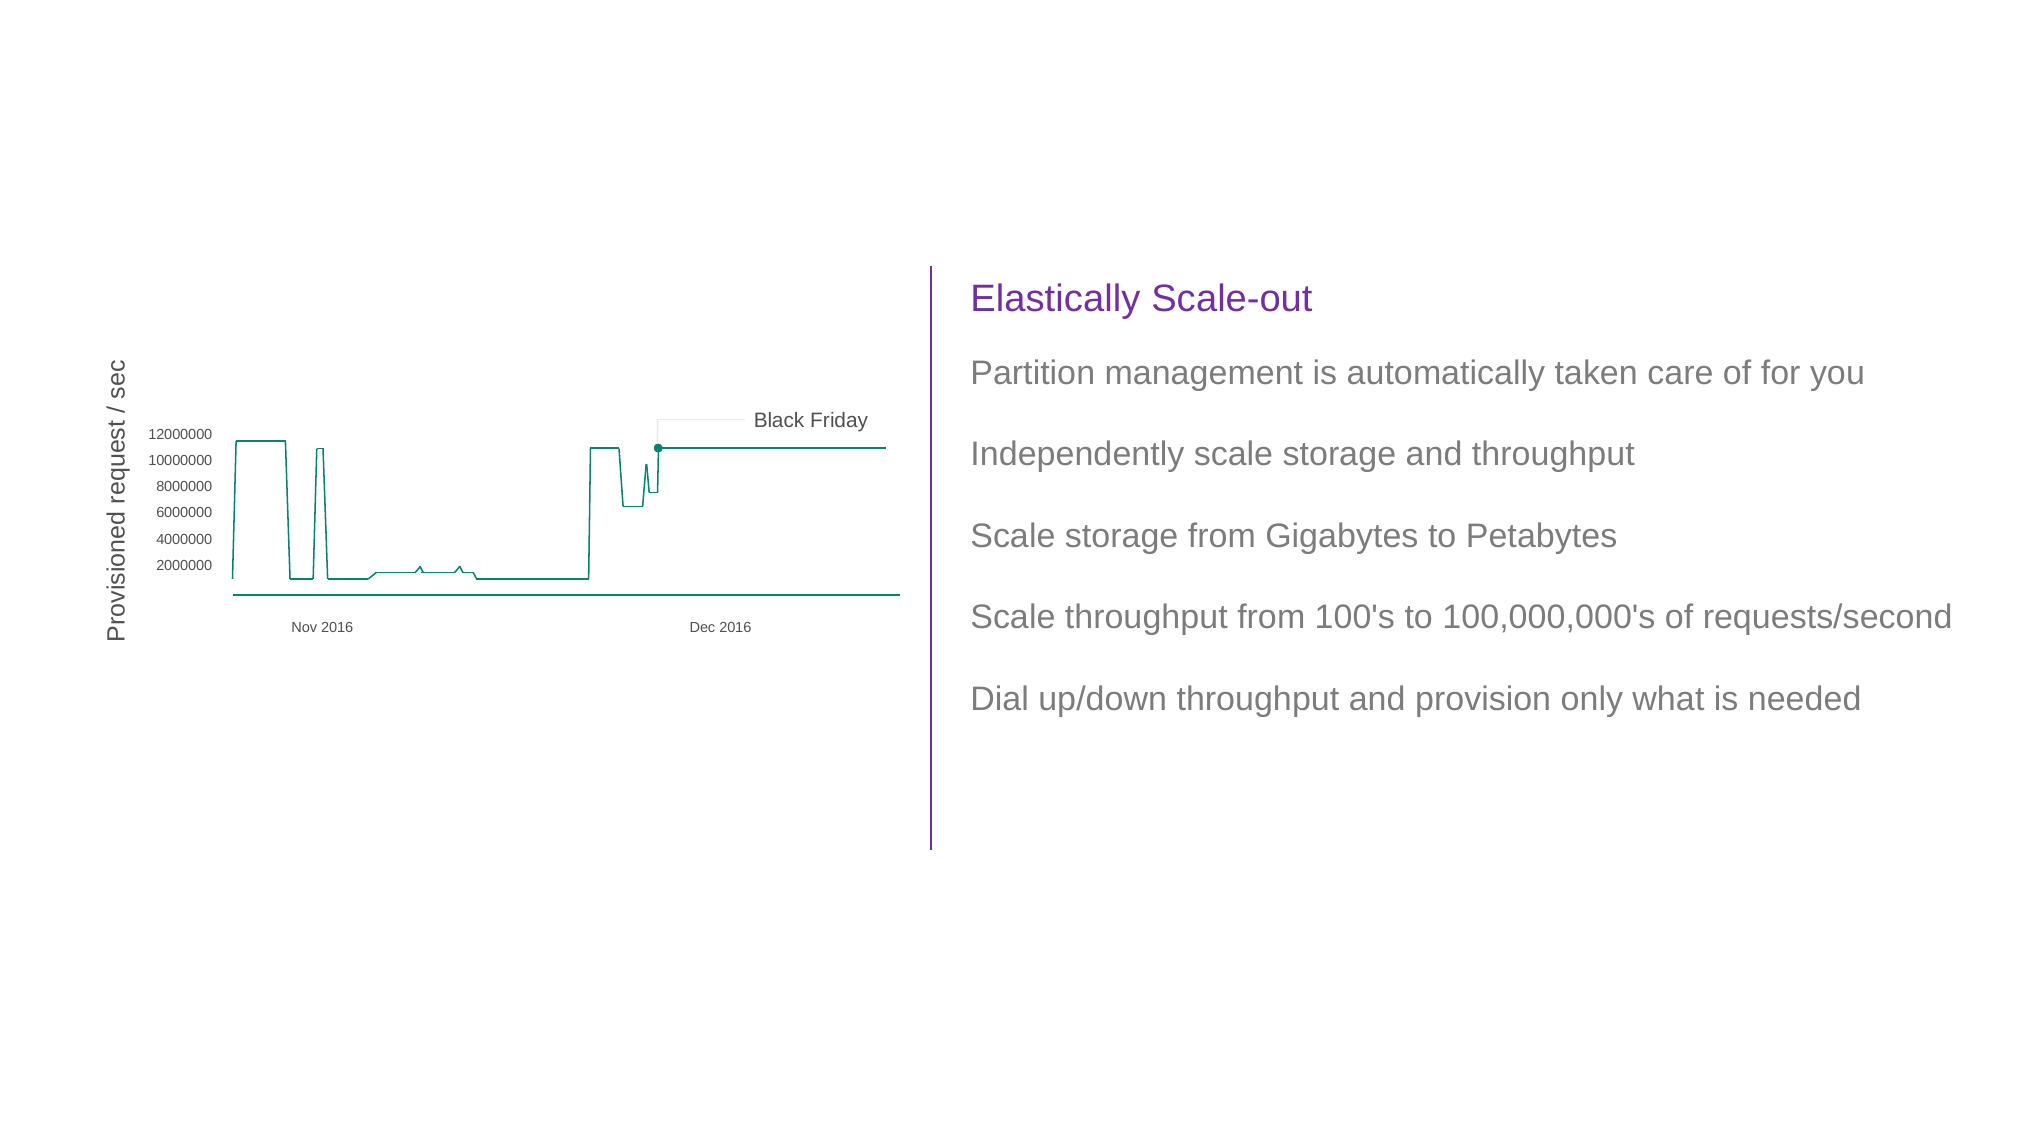

Elastically Scale-out
Partition management is automatically taken care of for you

Independently scale storage and throughput

Scale storage from Gigabytes to Petabytes

Scale throughput from 100's to 100,000,000's of requests/second

Dial up/down throughput and provision only what is needed
Black Friday
12000000
10000000
8000000
6000000
4000000
2000000

Provisioned request / sec
Nov 2016
Dec 2016
Time
Hourly throughput (request/sec)